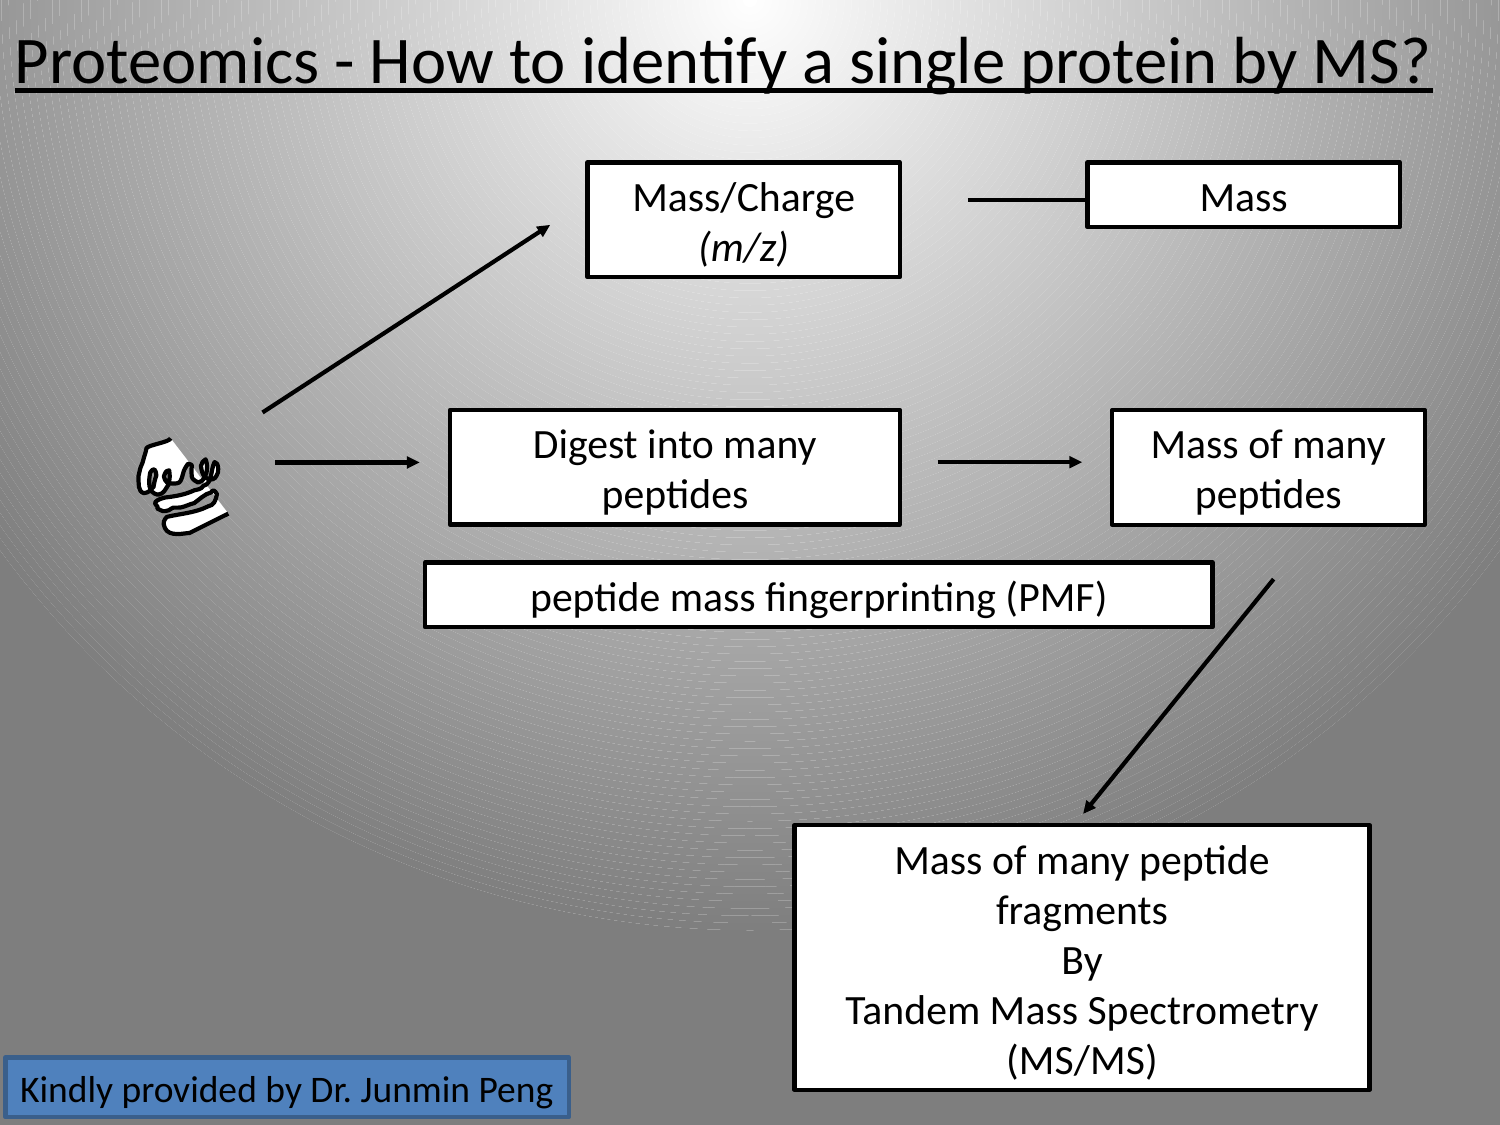

Proteomics - How to identify a single protein by MS?
Mass/Charge
(m/z)
Mass

Digest into many peptides
Mass of many peptides

peptide mass fingerprinting (PMF)

Mass of many peptide fragments
By
Tandem Mass Spectrometry (MS/MS)
Kindly provided by Dr. Junmin Peng